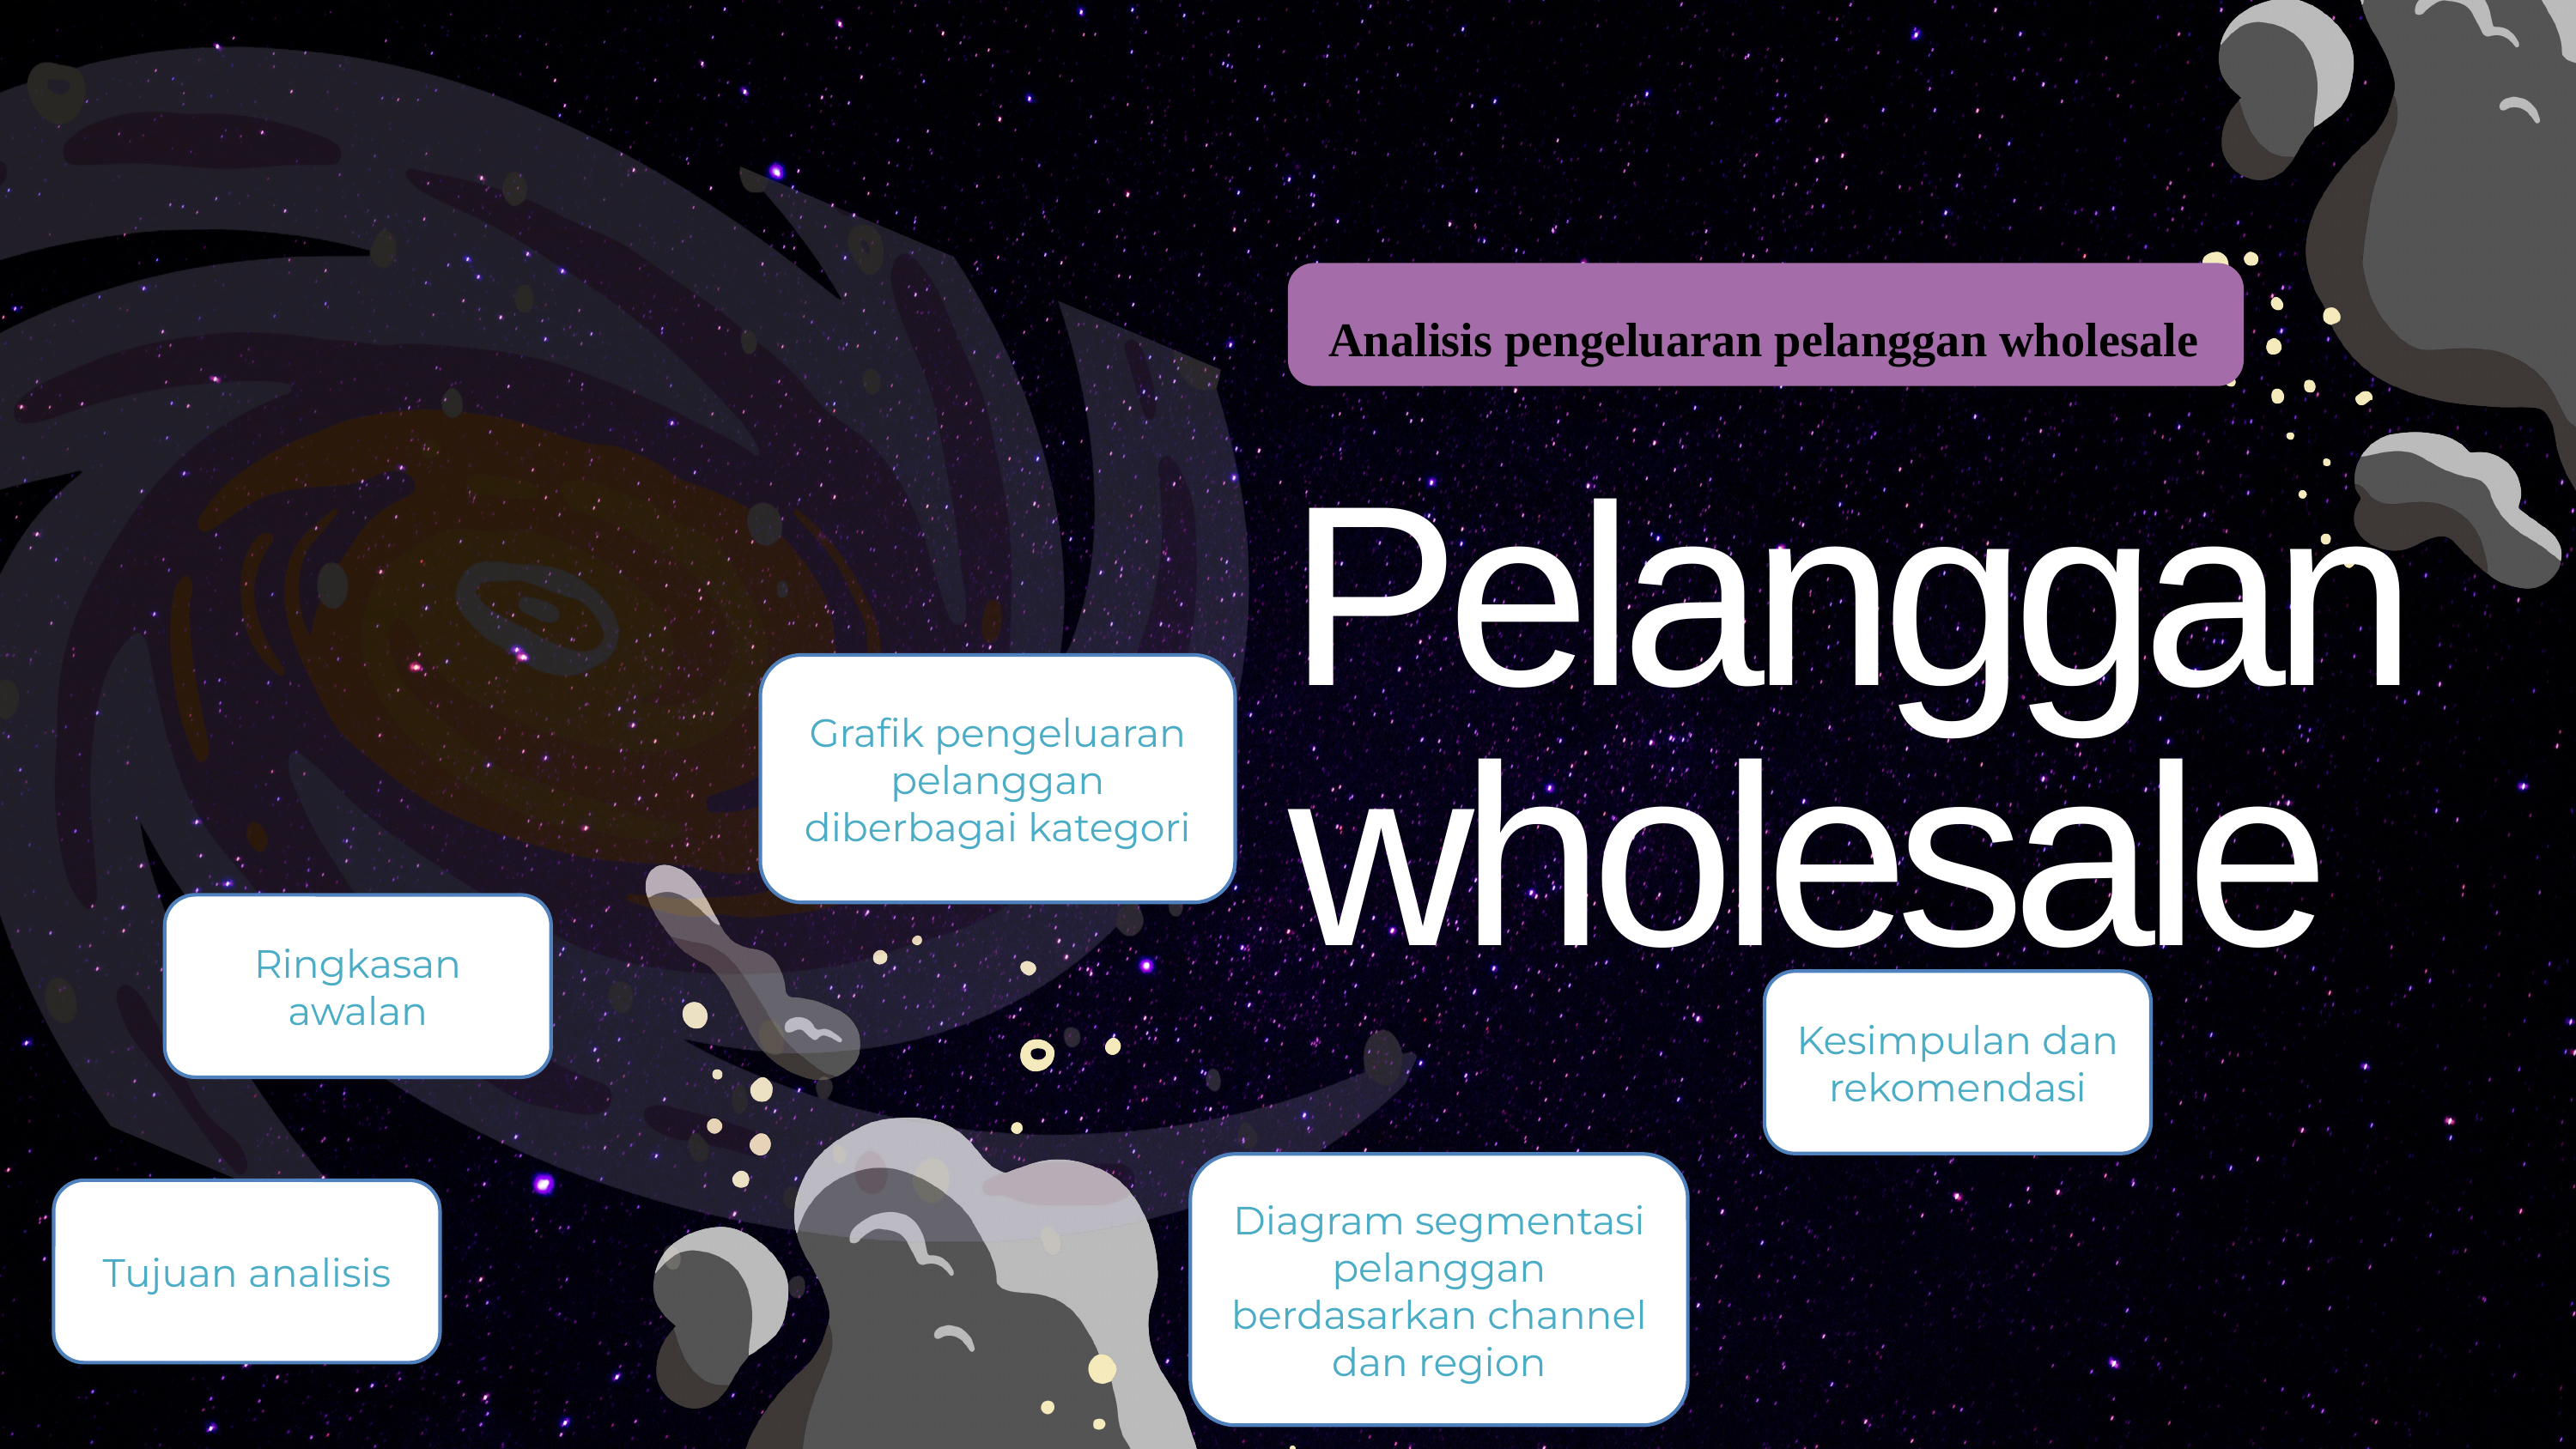

Analisis pengeluaran pelanggan wholesale
Pelanggan
wholesale
Grafik pengeluaran pelanggan diberbagai kategori

Ringkasan awalan
Kesimpulan dan rekomendasi
Diagram segmentasi pelanggan berdasarkan channel dan region
Tujuan analisis